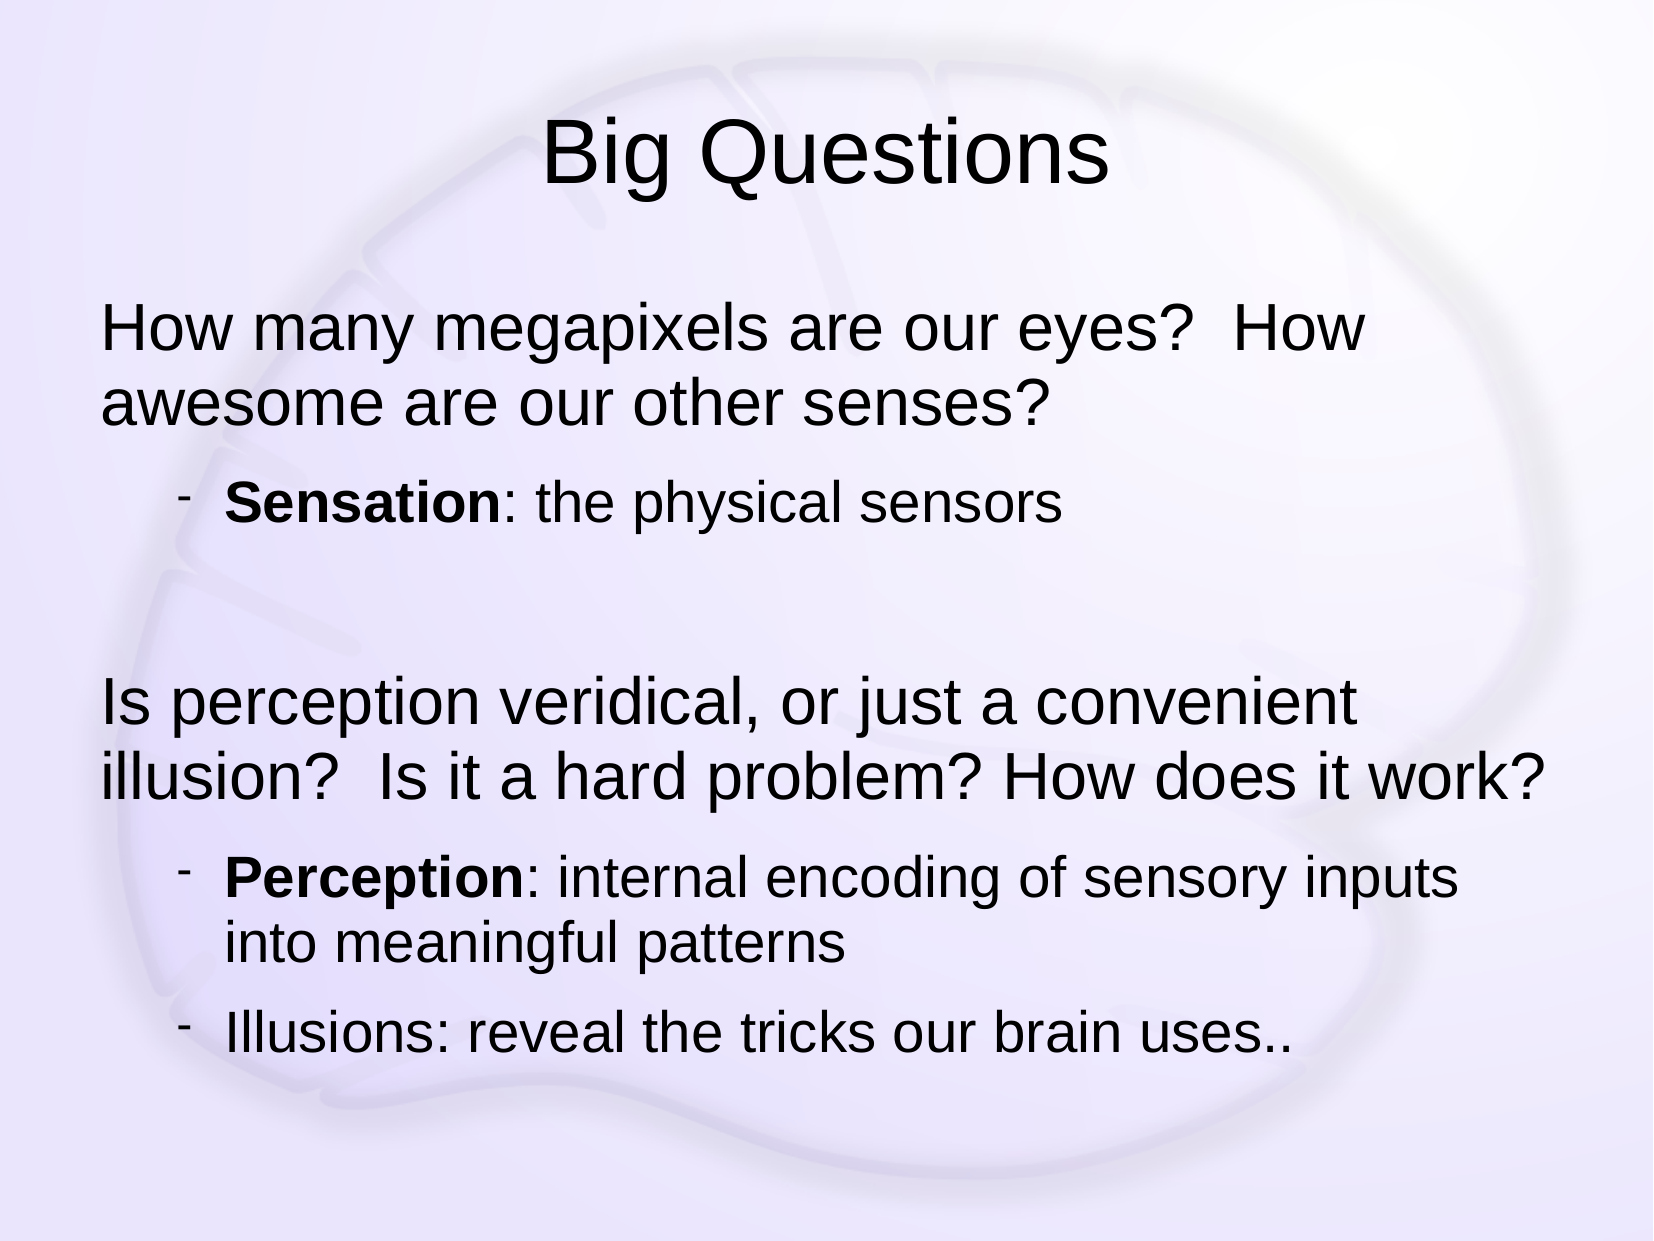

# Big Questions
How many megapixels are our eyes?  How awesome are our other senses?
Sensation: the physical sensors

Is perception veridical, or just a convenient illusion?  Is it a hard problem? How does it work?
Perception: internal encoding of sensory inputs into meaningful patterns
Illusions: reveal the tricks our brain uses..